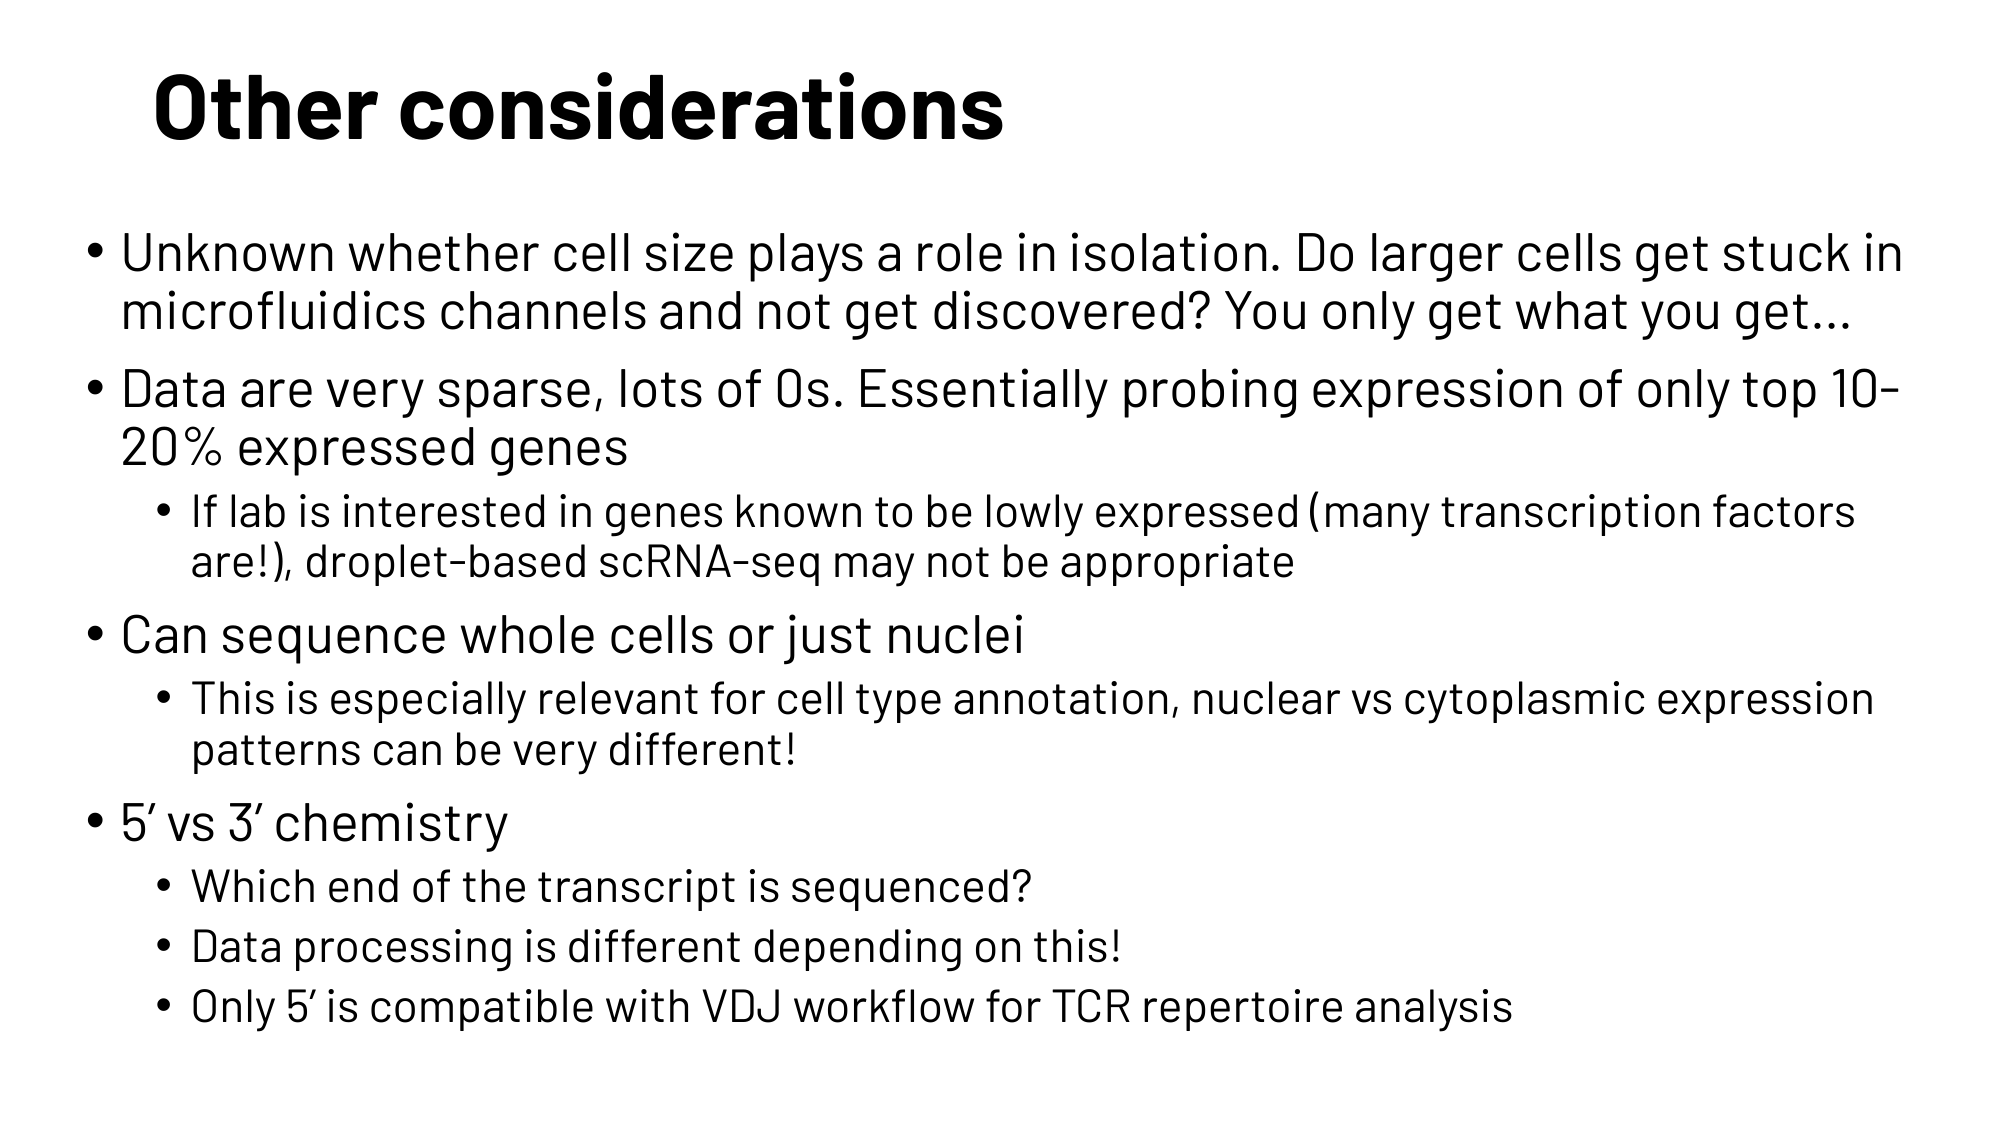

# Other considerations
Unknown whether cell size plays a role in isolation. Do larger cells get stuck in microfluidics channels and not get discovered? You only get what you get…
Data are very sparse, lots of 0s. Essentially probing expression of only top 10-20% expressed genes
If lab is interested in genes known to be lowly expressed (many transcription factors are!), droplet-based scRNA-seq may not be appropriate
Can sequence whole cells or just nuclei
This is especially relevant for cell type annotation, nuclear vs cytoplasmic expression patterns can be very different!
5’ vs 3’ chemistry
Which end of the transcript is sequenced?
Data processing is different depending on this!
Only 5’ is compatible with VDJ workflow for TCR repertoire analysis